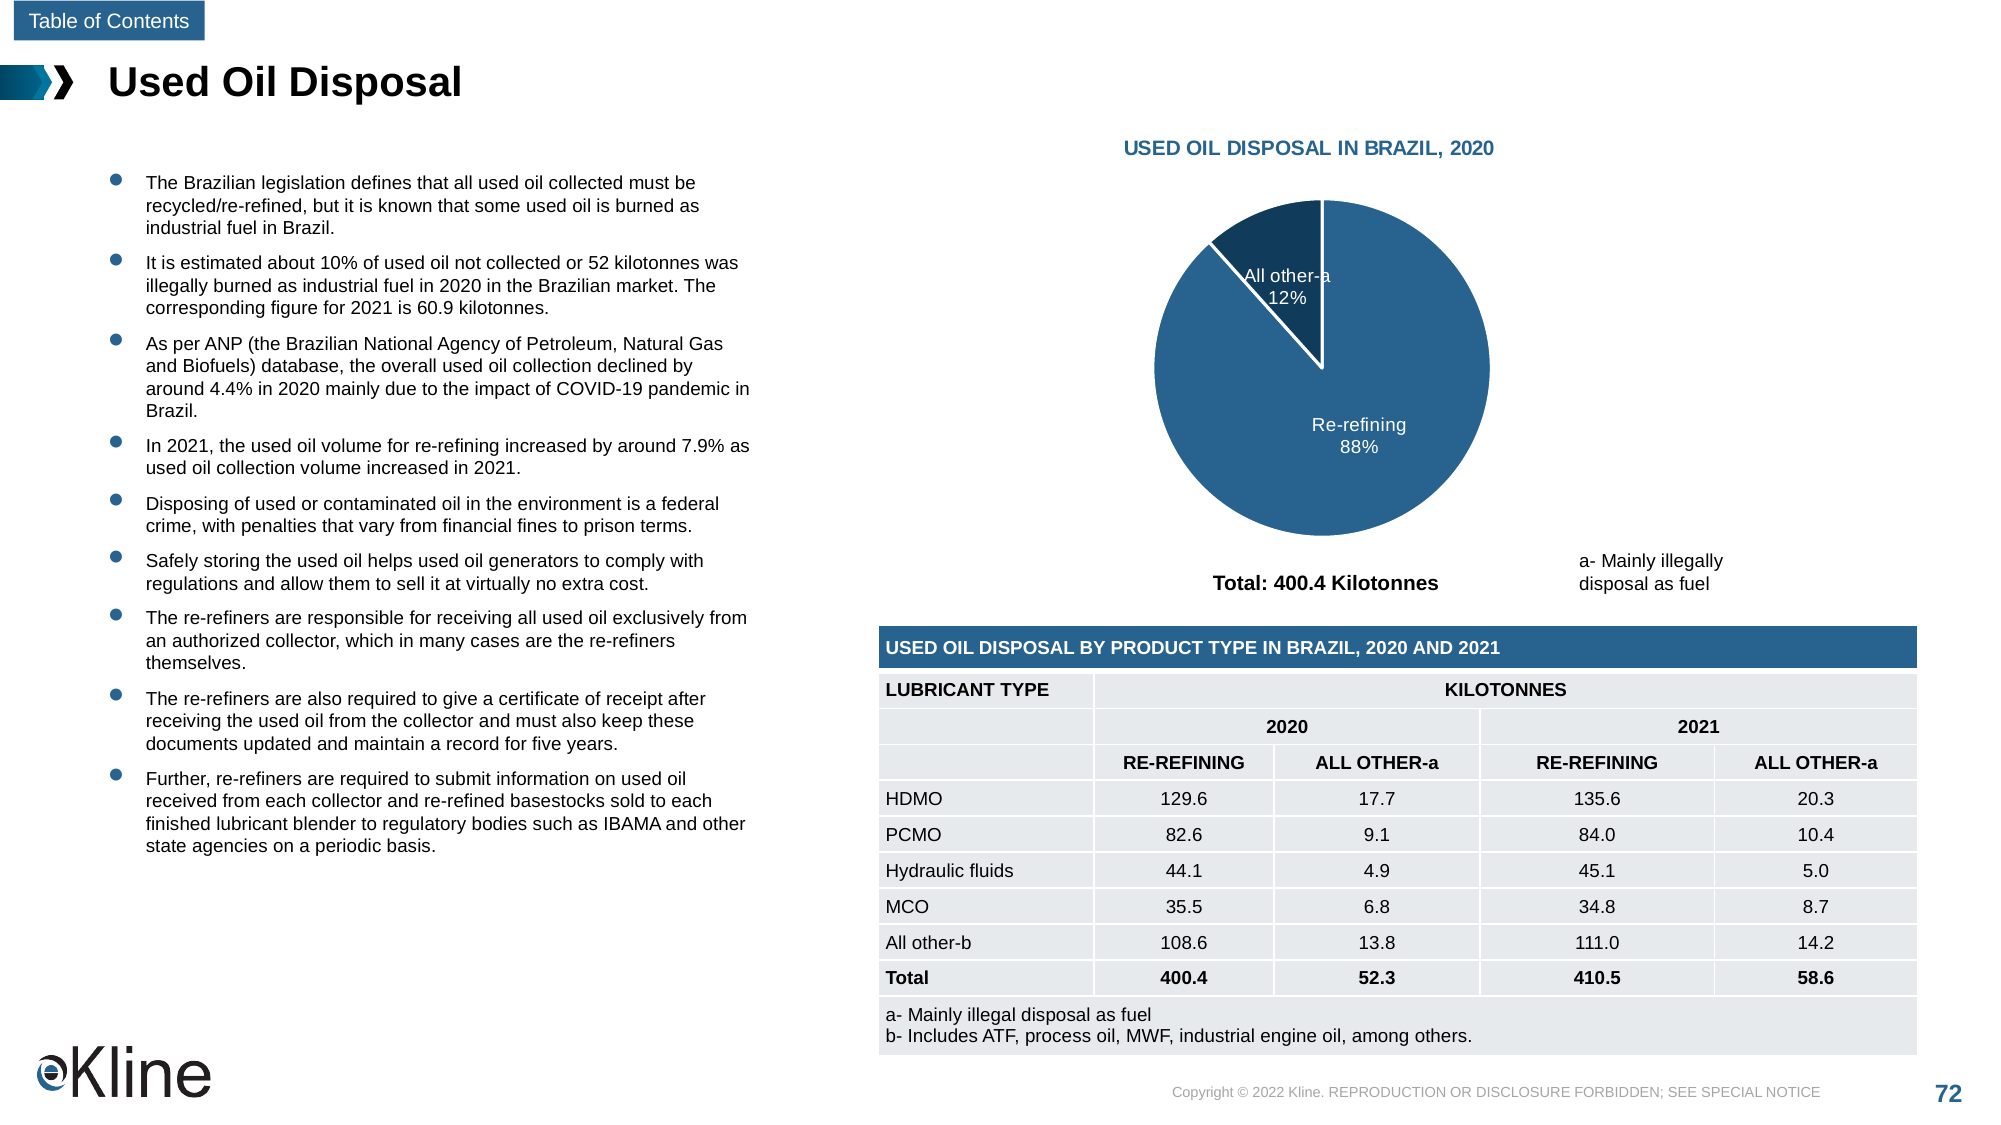

# Used Oil Disposal

### Chart: USED OIL DISPOSAL IN BRAZIL, 2020

| Category | Disposal |
|---|---|
| Re-refining | 397.56579171349074 |
| All other-a | 52.32475117587319 |
The Brazilian legislation defines that all used oil collected must be recycled/re-refined, but it is known that some used oil is burned as industrial fuel in Brazil.
It is estimated about 10% of used oil not collected or 52 kilotonnes was illegally burned as industrial fuel in 2020 in the Brazilian market. The corresponding figure for 2021 is 60.9 kilotonnes.
As per ANP (the Brazilian National Agency of Petroleum, Natural Gas and Biofuels) database, the overall used oil collection declined by around 4.4% in 2020 mainly due to the impact of COVID-19 pandemic in Brazil.
In 2021, the used oil volume for re-refining increased by around 7.9% as used oil collection volume increased in 2021.
Disposing of used or contaminated oil in the environment is a federal crime, with penalties that vary from financial fines to prison terms.
Safely storing the used oil helps used oil generators to comply with regulations and allow them to sell it at virtually no extra cost.
The re-refiners are responsible for receiving all used oil exclusively from an authorized collector, which in many cases are the re-refiners themselves.
The re-refiners are also required to give a certificate of receipt after receiving the used oil from the collector and must also keep these documents updated and maintain a record for five years.
Further, re-refiners are required to submit information on used oil received from each collector and re-refined basestocks sold to each finished lubricant blender to regulatory bodies such as IBAMA and other state agencies on a periodic basis.
a- Mainly illegally
disposal as fuel
Total: 400.4 Kilotonnes
| USED OIL DISPOSAL BY PRODUCT TYPE IN BRAZIL, 2020 AND 2021 |  |  |  |  |
| --- | --- | --- | --- | --- |
| LUBRICANT TYPE | KILOTONNES |  |  |  |
|  | 2020 | All other-a | 2021 |  |
|  | RE-REFINING | ALL OTHER-a | RE-REFINING | ALL OTHER-a |
| HDMO | 129.6 | 17.7 | 135.6 | 20.3 |
| PCMO | 82.6 | 9.1 | 84.0 | 10.4 |
| Hydraulic fluids | 44.1 | 4.9 | 45.1 | 5.0 |
| MCO | 35.5 | 6.8 | 34.8 | 8.7 |
| All other-b | 108.6 | 13.8 | 111.0 | 14.2 |
| Total | 400.4 | 52.3 | 410.5 | 58.6 |
| a- Mainly illegal disposal as fuel b- Includes ATF, process oil, MWF, industrial engine oil, among others. |  |  |  |  |